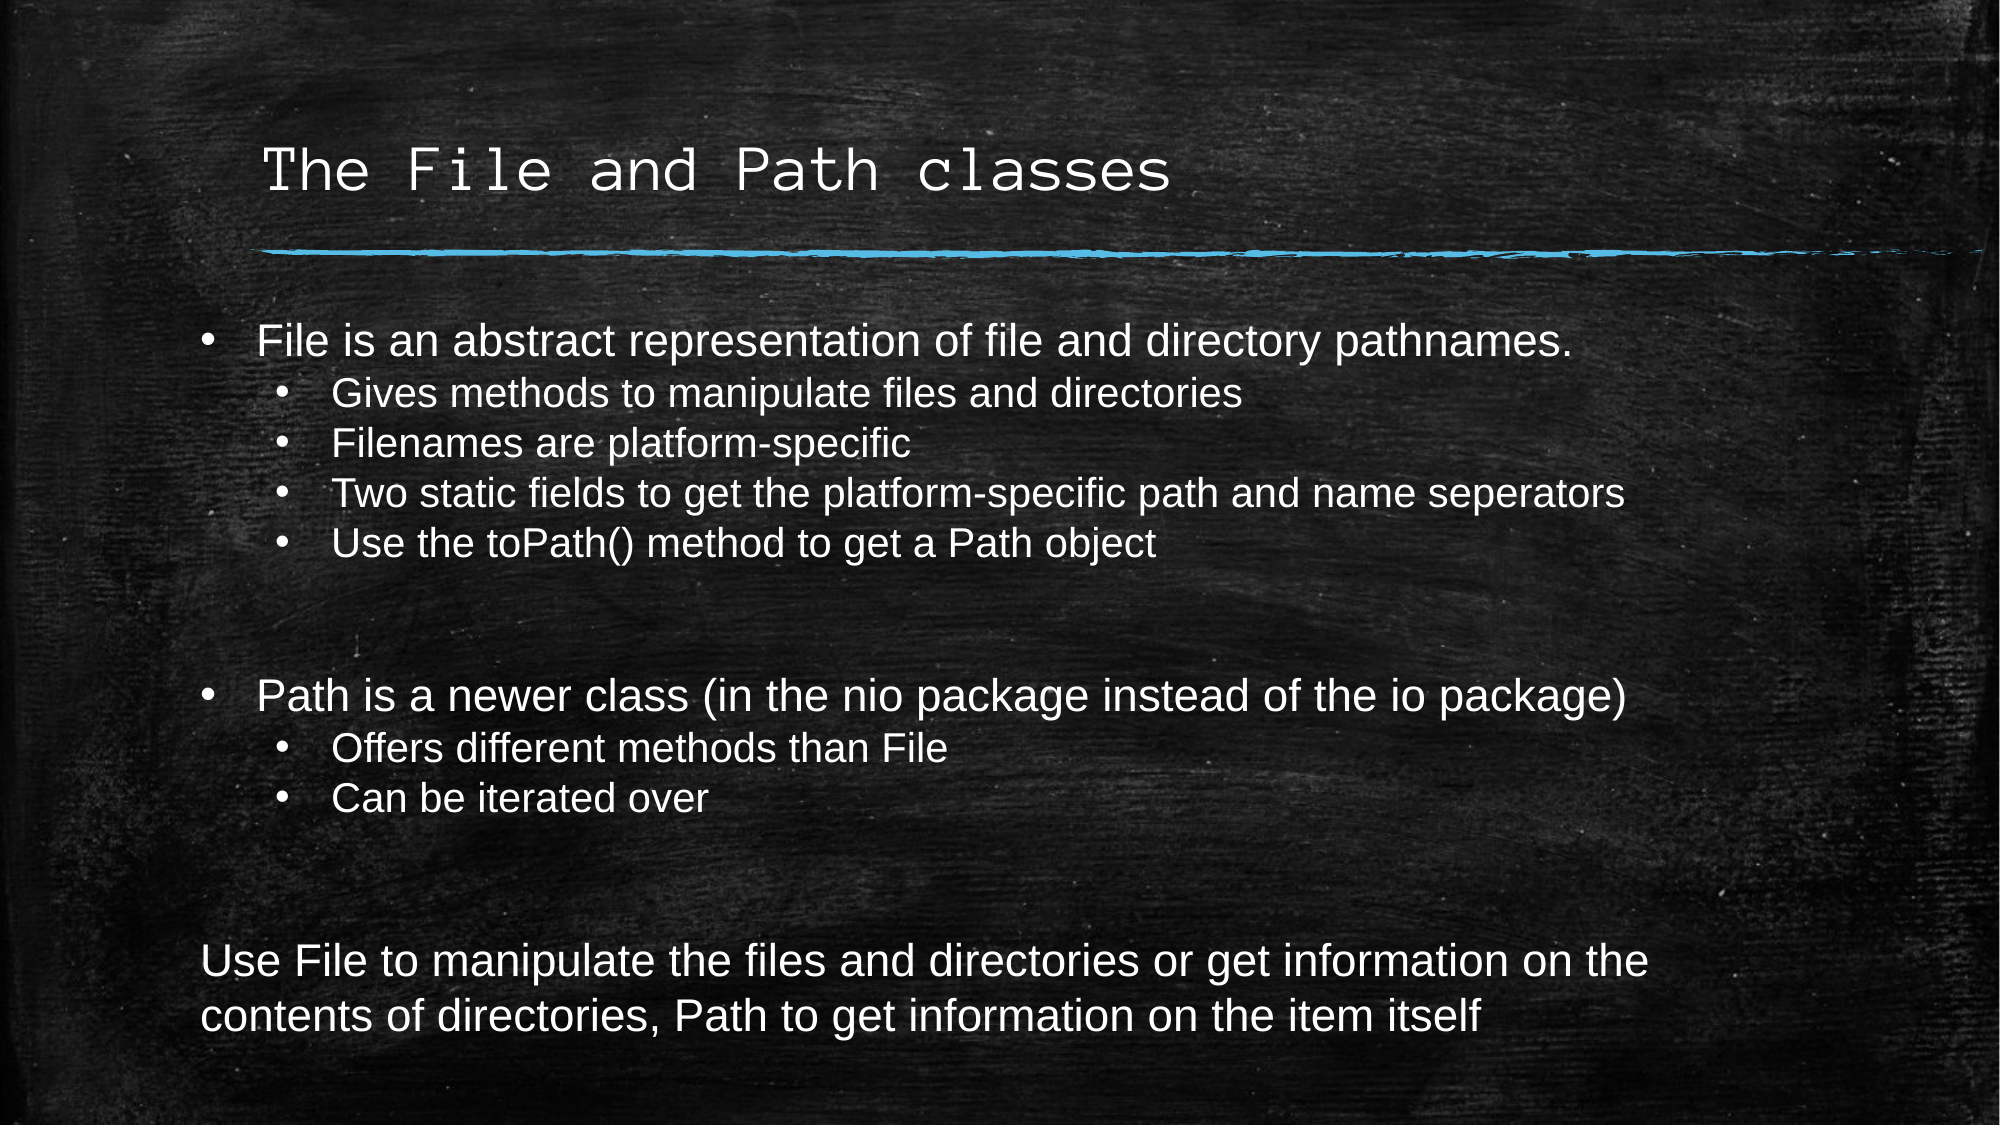

# The File and Path classes
File is an abstract representation of file and directory pathnames.
Gives methods to manipulate files and directories
Filenames are platform-specific
Two static fields to get the platform-specific path and name seperators
Use the toPath() method to get a Path object

Path is a newer class (in the nio package instead of the io package)
Offers different methods than File
Can be iterated over

Use File to manipulate the files and directories or get information on the contents of directories, Path to get information on the item itself